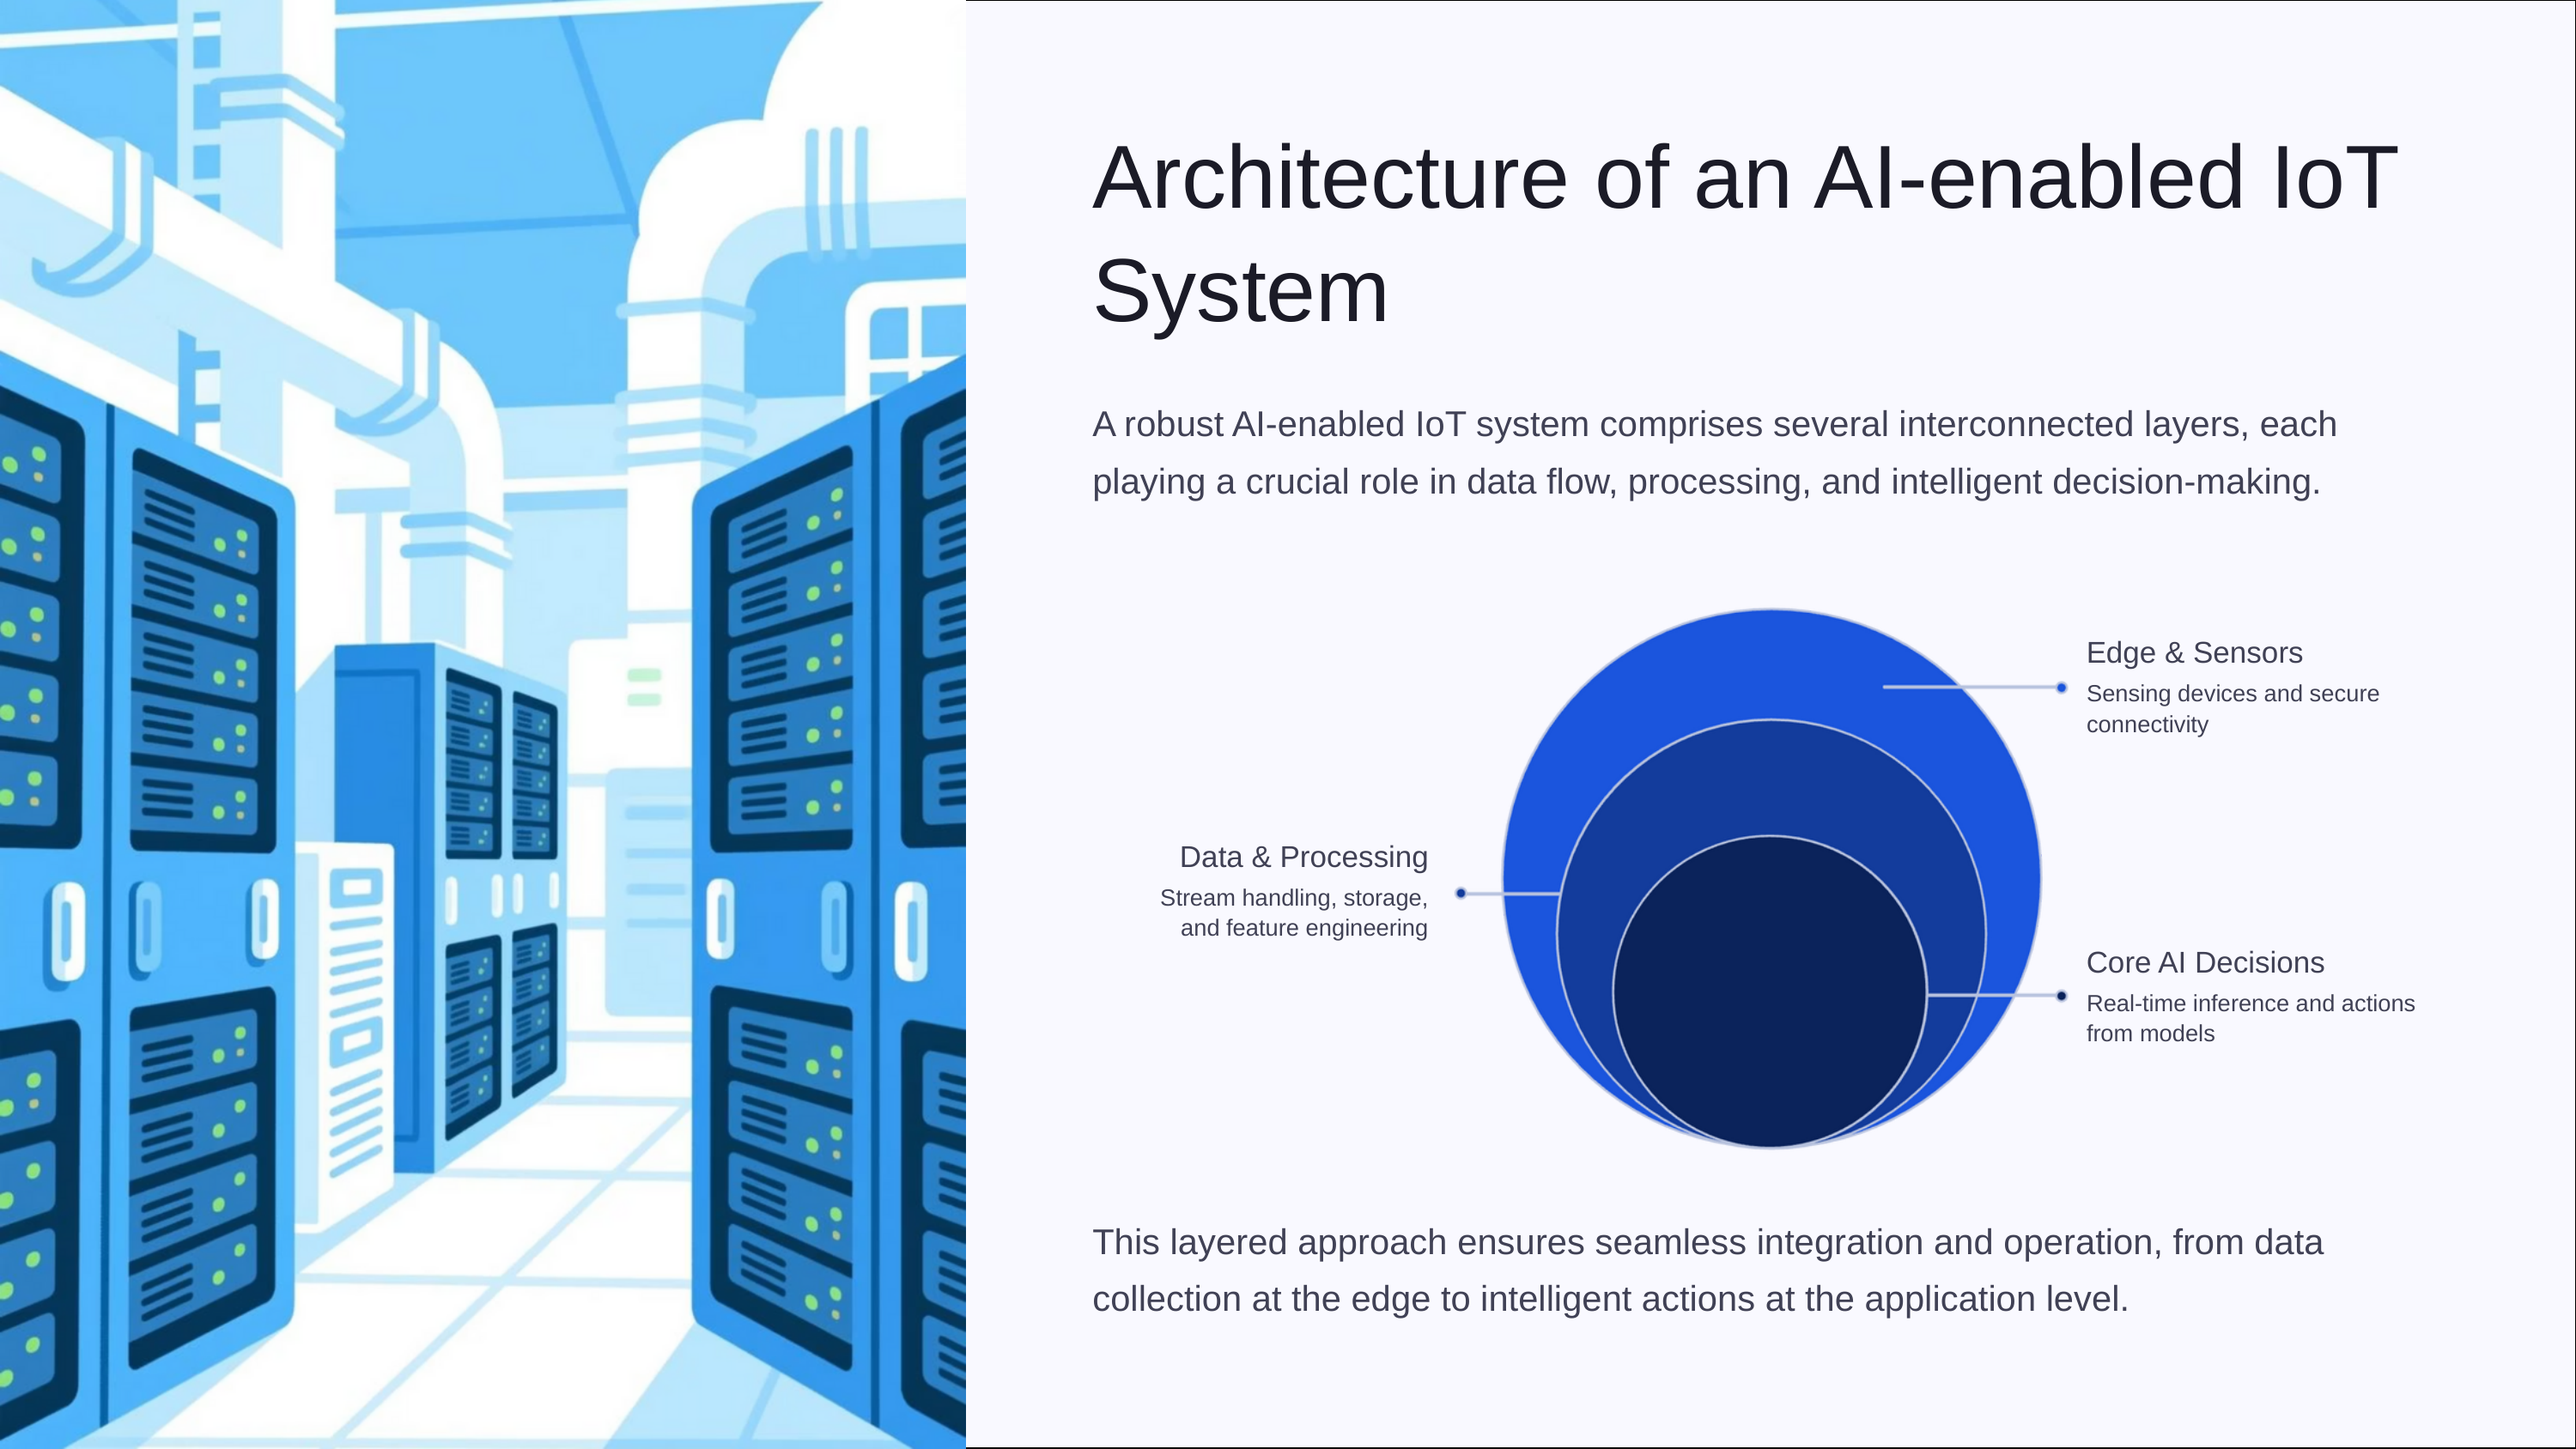

Architecture of an AI-enabled IoT System
A robust AI-enabled IoT system comprises several interconnected layers, each playing a crucial role in data flow, processing, and intelligent decision-making.

Edge & Sensors
Sensing devices and secure connectivity
Data & Processing
Stream handling, storage, and feature engineering
Core AI Decisions
Real-time inference and actions from models
This layered approach ensures seamless integration and operation, from data collection at the edge to intelligent actions at the application level.